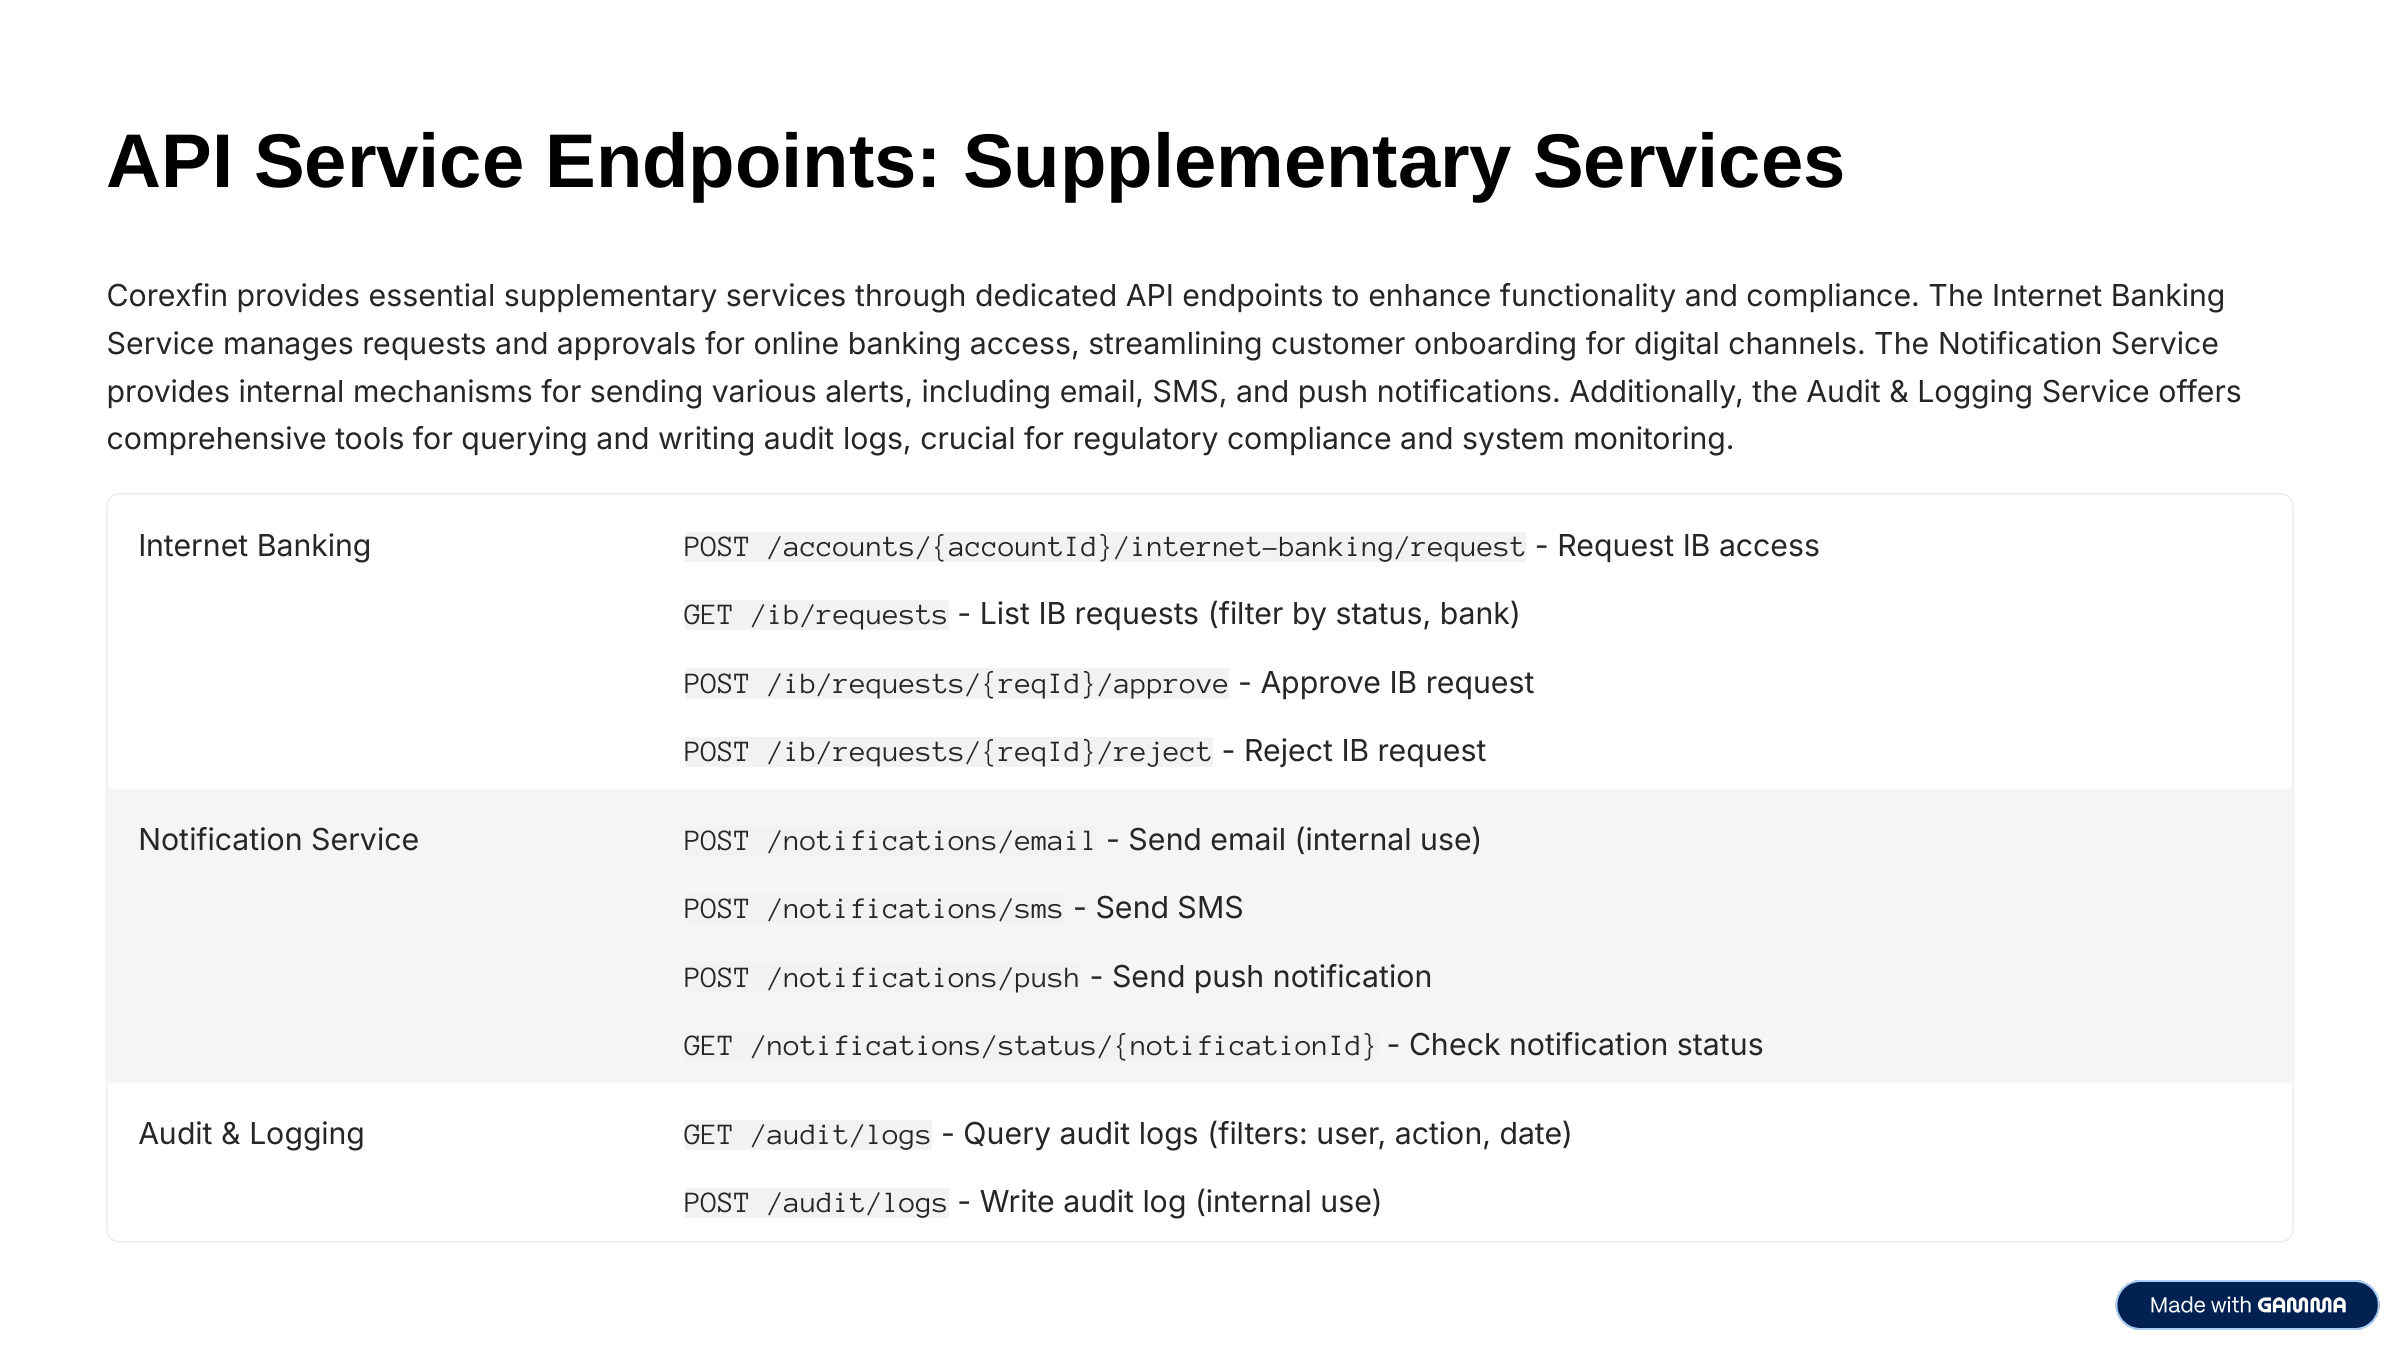

API Service Endpoints: Supplementary Services
Corexfin provides essential supplementary services through dedicated API endpoints to enhance functionality and compliance. The Internet Banking Service manages requests and approvals for online banking access, streamlining customer onboarding for digital channels. The Notification Service provides internal mechanisms for sending various alerts, including email, SMS, and push notifications. Additionally, the Audit & Logging Service offers comprehensive tools for querying and writing audit logs, crucial for regulatory compliance and system monitoring.

Internet Banking
POST /accounts/{accountId}/internet-banking/request - Request IB access
GET /ib/requests - List IB requests (filter by status, bank)
POST /ib/requests/{reqId}/approve - Approve IB request
POST /ib/requests/{reqId}/reject - Reject IB request

Notification Service
POST /notifications/email - Send email (internal use)
POST /notifications/sms - Send SMS
POST /notifications/push - Send push notification
GET /notifications/status/{notificationId} - Check notification status

Audit & Logging
GET /audit/logs - Query audit logs (filters: user, action, date)
POST /audit/logs - Write audit log (internal use)